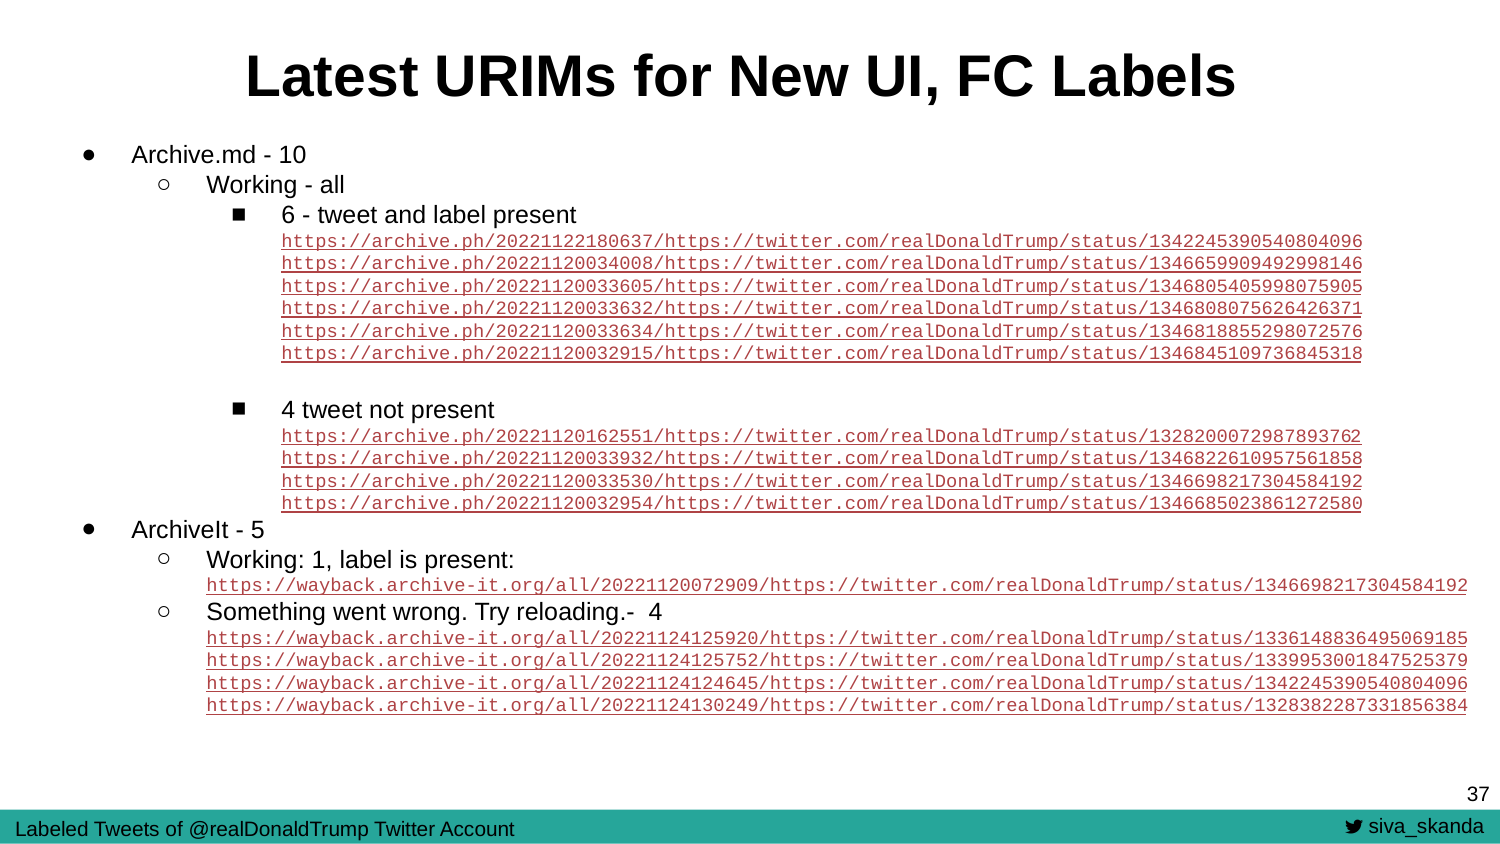

# Latest URIMs for New UI, FC Labels

Archive.md - 10
Working - all
6 - tweet and label present
https://archive.ph/20221122180637/https://twitter.com/realDonaldTrump/status/1342245390540804096
https://archive.ph/20221120034008/https://twitter.com/realDonaldTrump/status/1346659909492998146
https://archive.ph/20221120033605/https://twitter.com/realDonaldTrump/status/1346805405998075905
https://archive.ph/20221120033632/https://twitter.com/realDonaldTrump/status/1346808075626426371
https://archive.ph/20221120033634/https://twitter.com/realDonaldTrump/status/1346818855298072576
https://archive.ph/20221120032915/https://twitter.com/realDonaldTrump/status/1346845109736845318

4 tweet not present
https://archive.ph/20221120162551/https://twitter.com/realDonaldTrump/status/1328200072987893762
https://archive.ph/20221120033932/https://twitter.com/realDonaldTrump/status/1346822610957561858
https://archive.ph/20221120033530/https://twitter.com/realDonaldTrump/status/1346698217304584192
https://archive.ph/20221120032954/https://twitter.com/realDonaldTrump/status/1346685023861272580
ArchiveIt - 5
Working: 1, label is present: https://wayback.archive-it.org/all/20221120072909/https://twitter.com/realDonaldTrump/status/1346698217304584192
Something went wrong. Try reloading.-  4 https://wayback.archive-it.org/all/20221124125920/https://twitter.com/realDonaldTrump/status/1336148836495069185
https://wayback.archive-it.org/all/20221124125752/https://twitter.com/realDonaldTrump/status/1339953001847525379
https://wayback.archive-it.org/all/20221124124645/https://twitter.com/realDonaldTrump/status/1342245390540804096
https://wayback.archive-it.org/all/20221124130249/https://twitter.com/realDonaldTrump/status/1328382287331856384

37